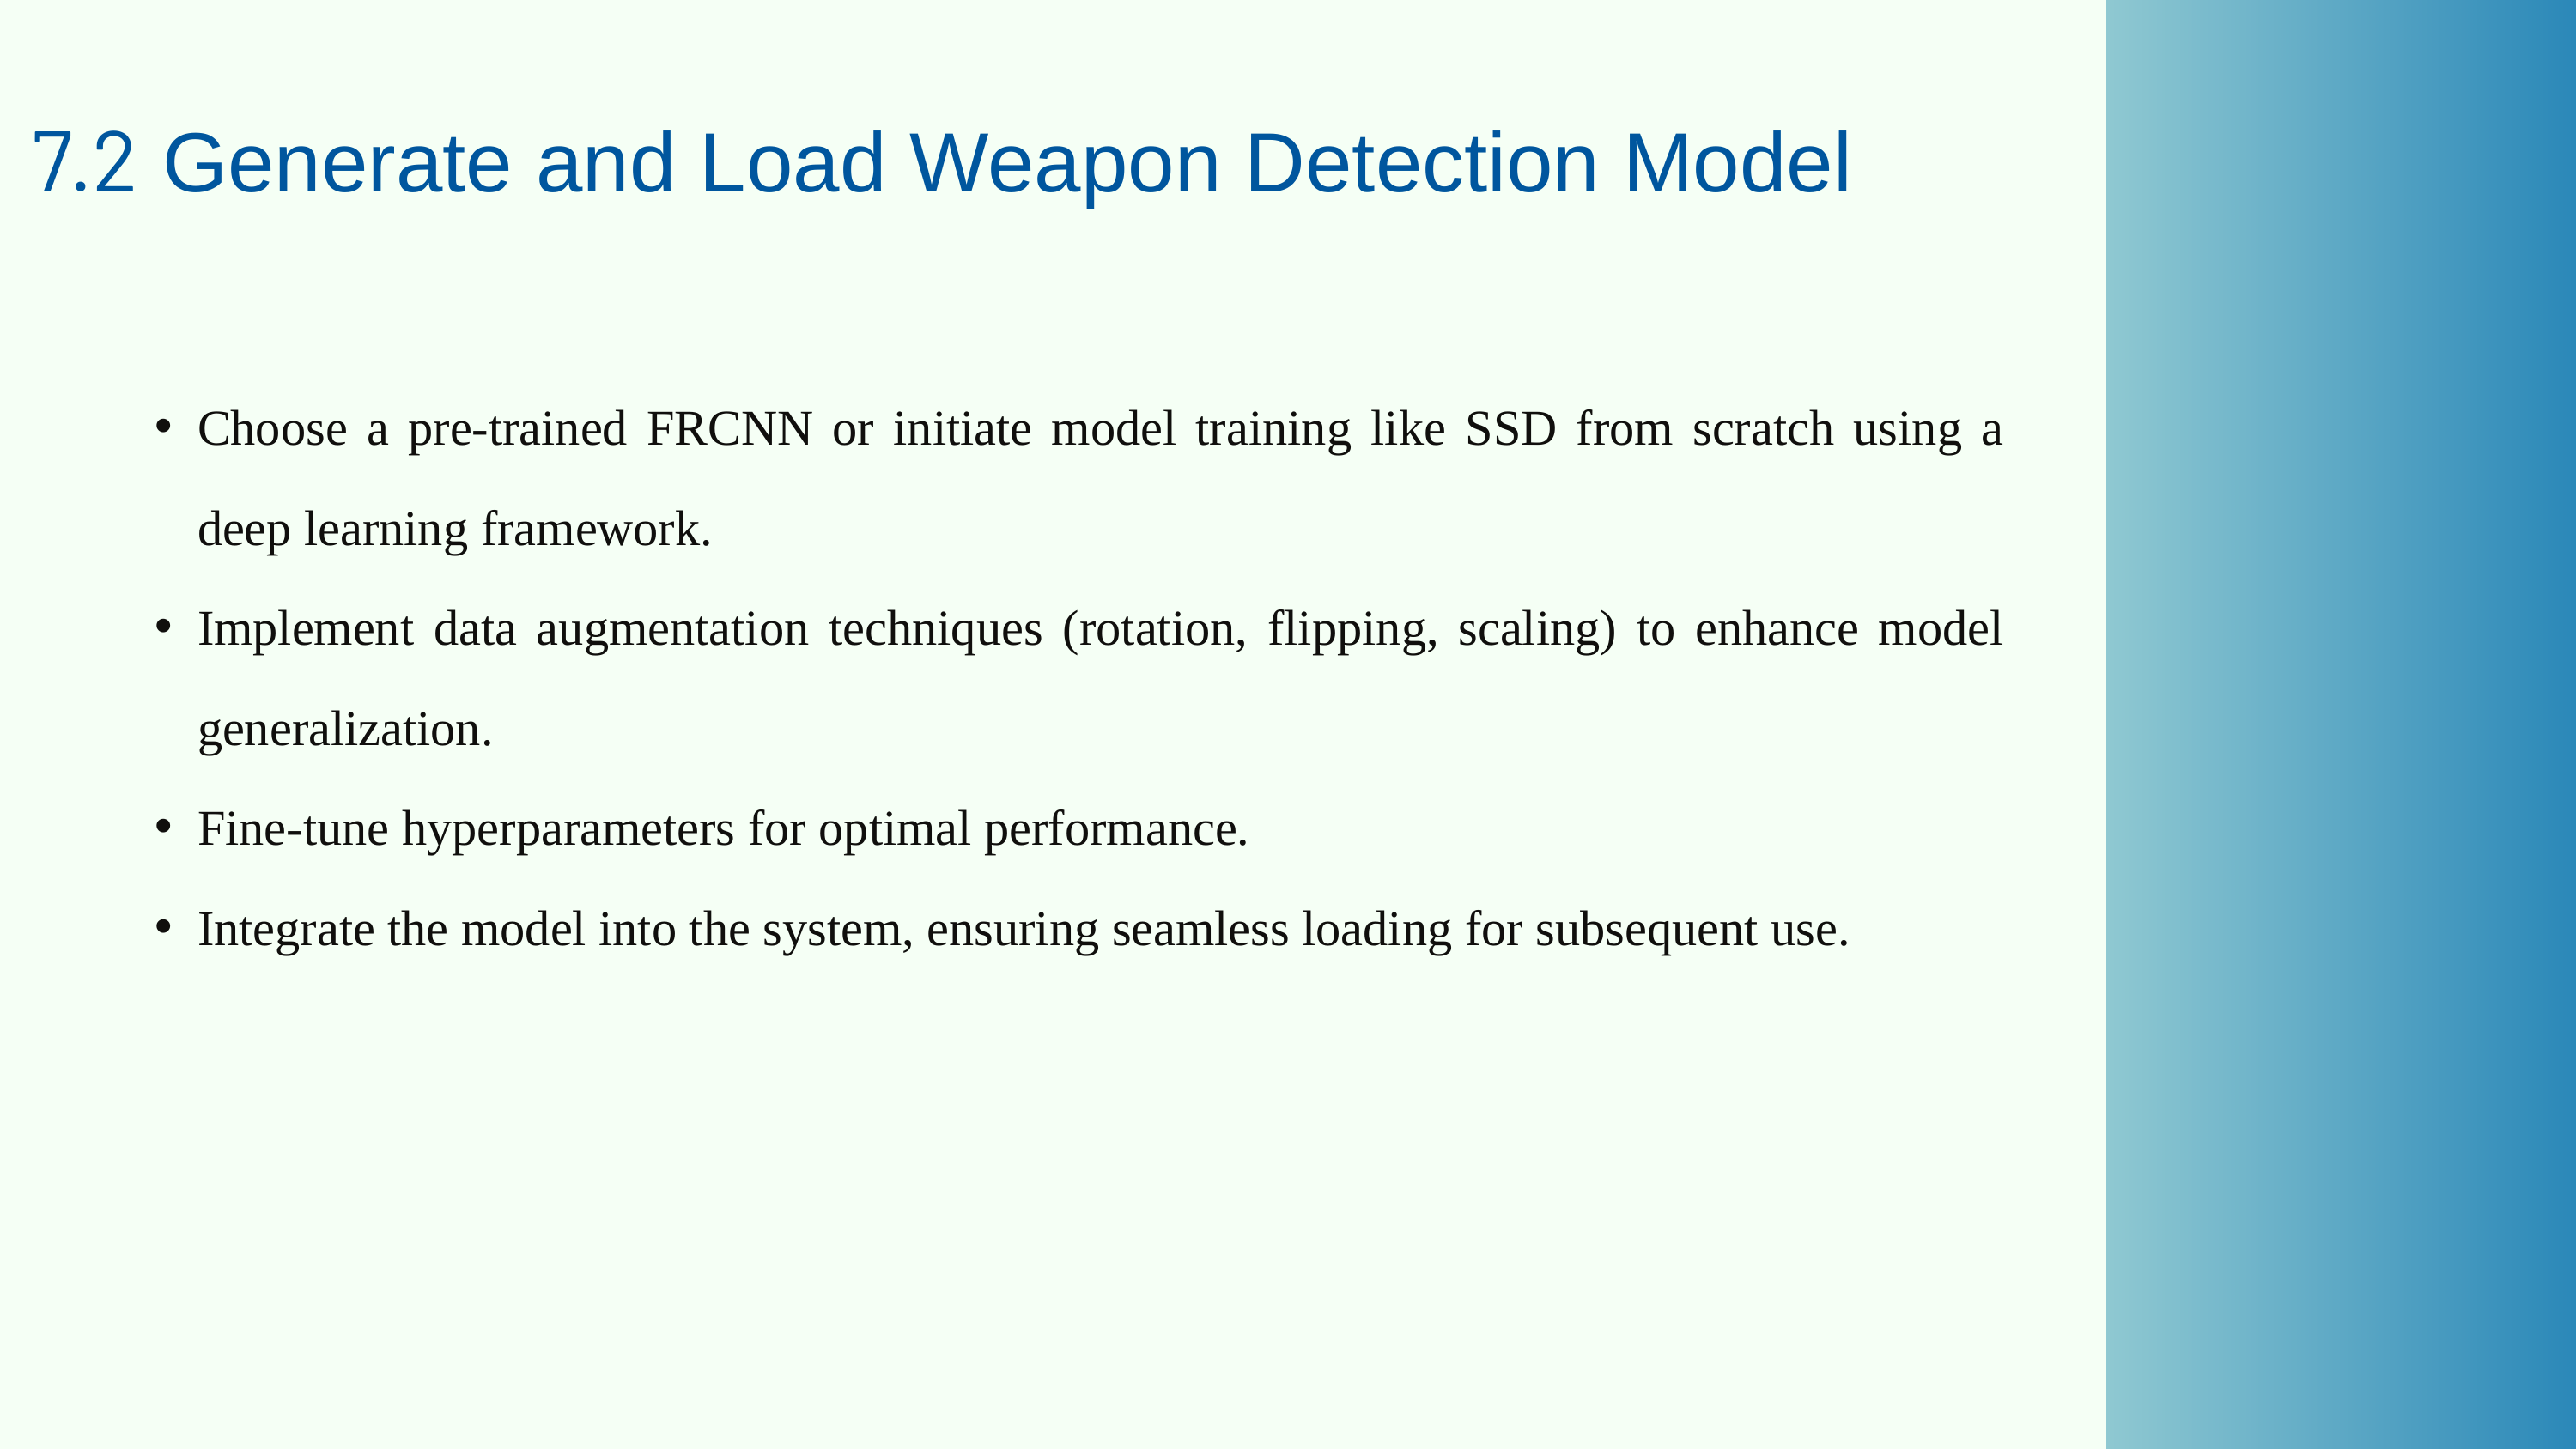

7.2 Generate and Load Weapon Detection Model
Choose a pre-trained FRCNN or initiate model training like SSD from scratch using a deep learning framework.
Implement data augmentation techniques (rotation, flipping, scaling) to enhance model generalization.
Fine-tune hyperparameters for optimal performance.
Integrate the model into the system, ensuring seamless loading for subsequent use.